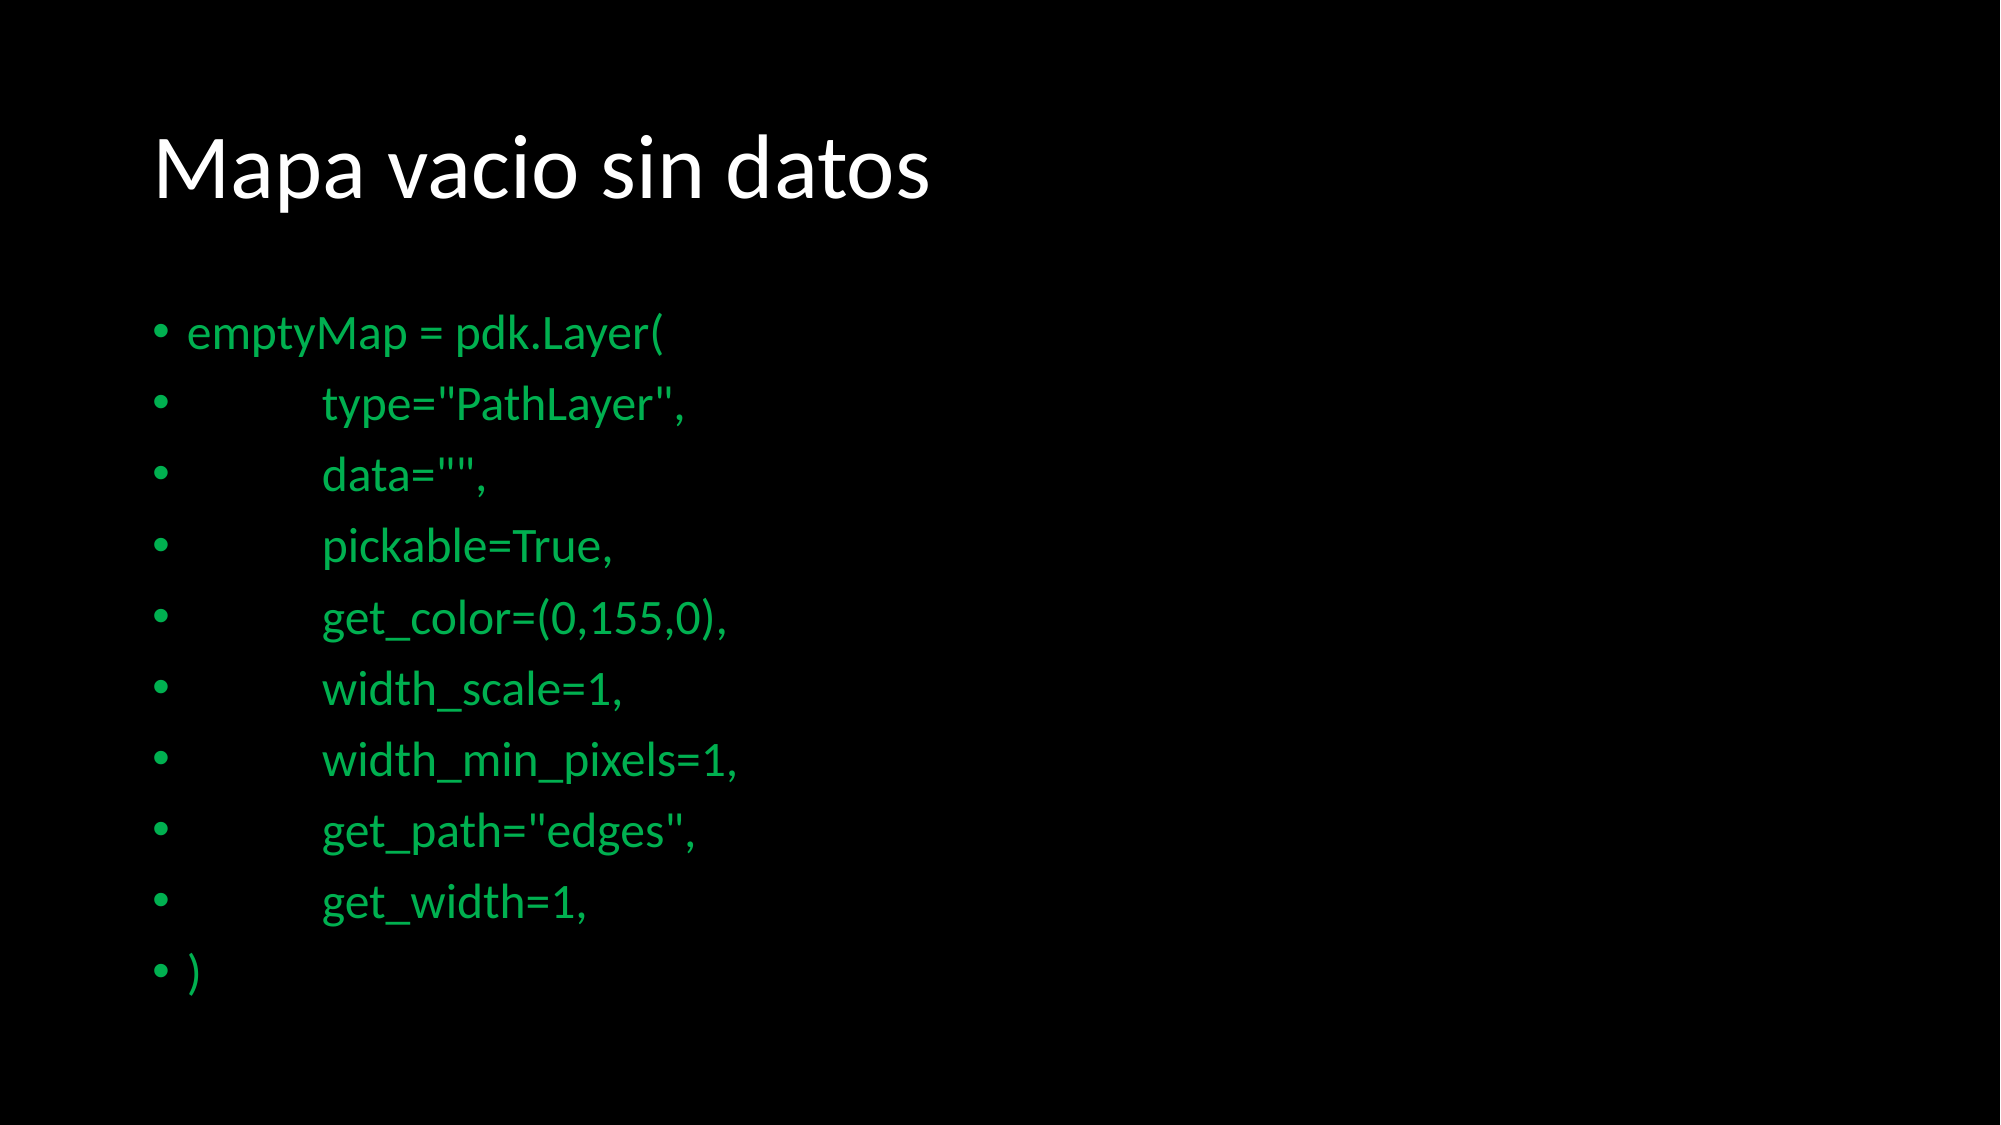

# Mapa vacio sin datos
emptyMap = pdk.Layer(
            type="PathLayer",
            data="",
            pickable=True,
            get_color=(0,155,0),
            width_scale=1,
            width_min_pixels=1,
            get_path="edges",
            get_width=1,
)